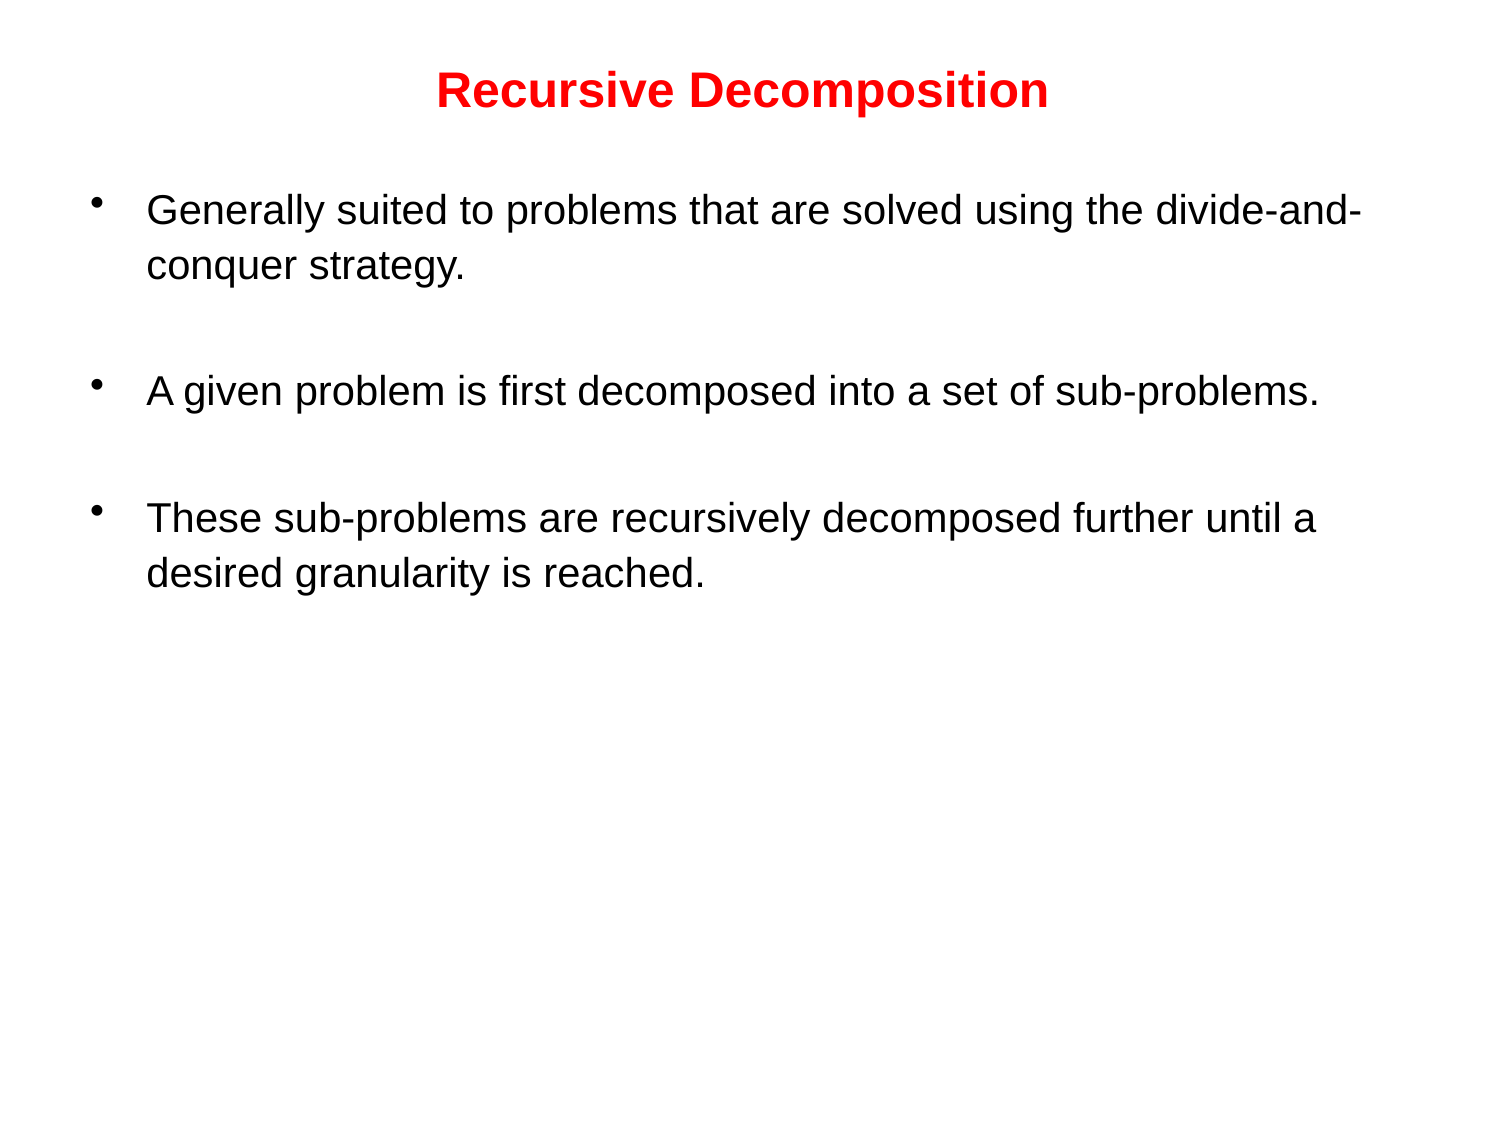

# Recursive Decomposition
Generally suited to problems that are solved using the divide-and-conquer strategy.

A given problem is first decomposed into a set of sub-problems.

These sub-problems are recursively decomposed further until a desired granularity is reached.